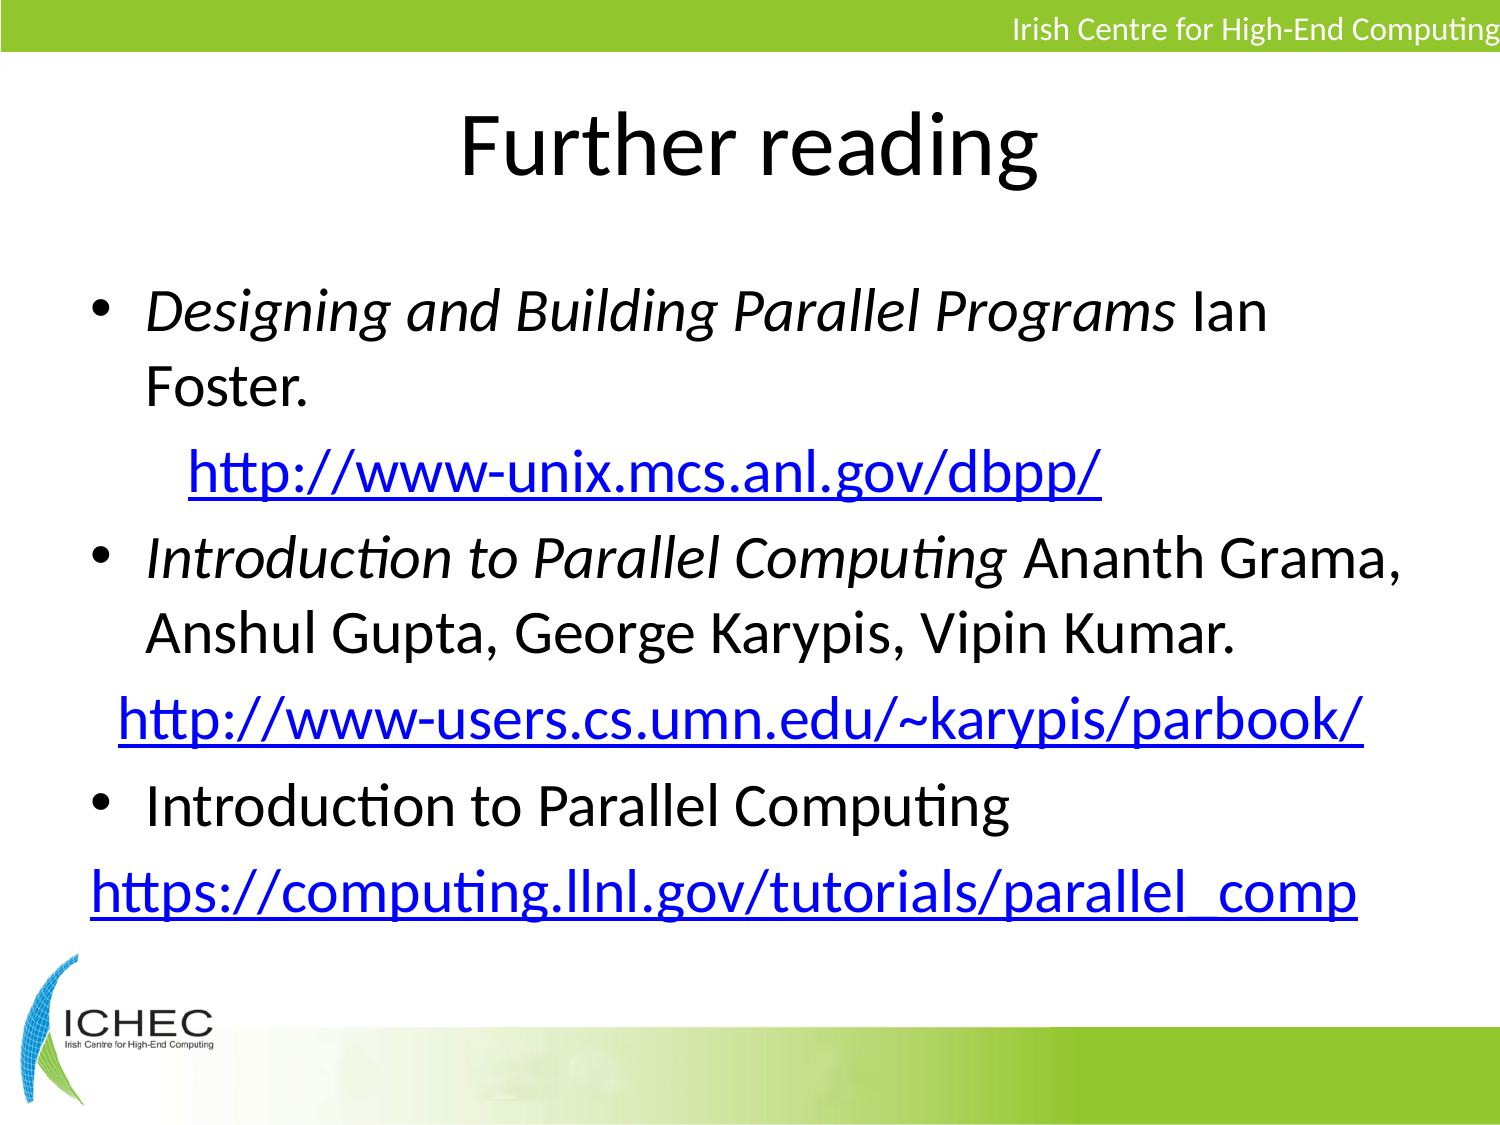

# Further reading
Designing and Building Parallel Programs Ian Foster.
       http://www-unix.mcs.anl.gov/dbpp/
Introduction to Parallel Computing Ananth Grama, Anshul Gupta, George Karypis, Vipin Kumar.
  http://www-users.cs.umn.edu/~karypis/parbook/
Introduction to Parallel Computing
https://computing.llnl.gov/tutorials/parallel_comp